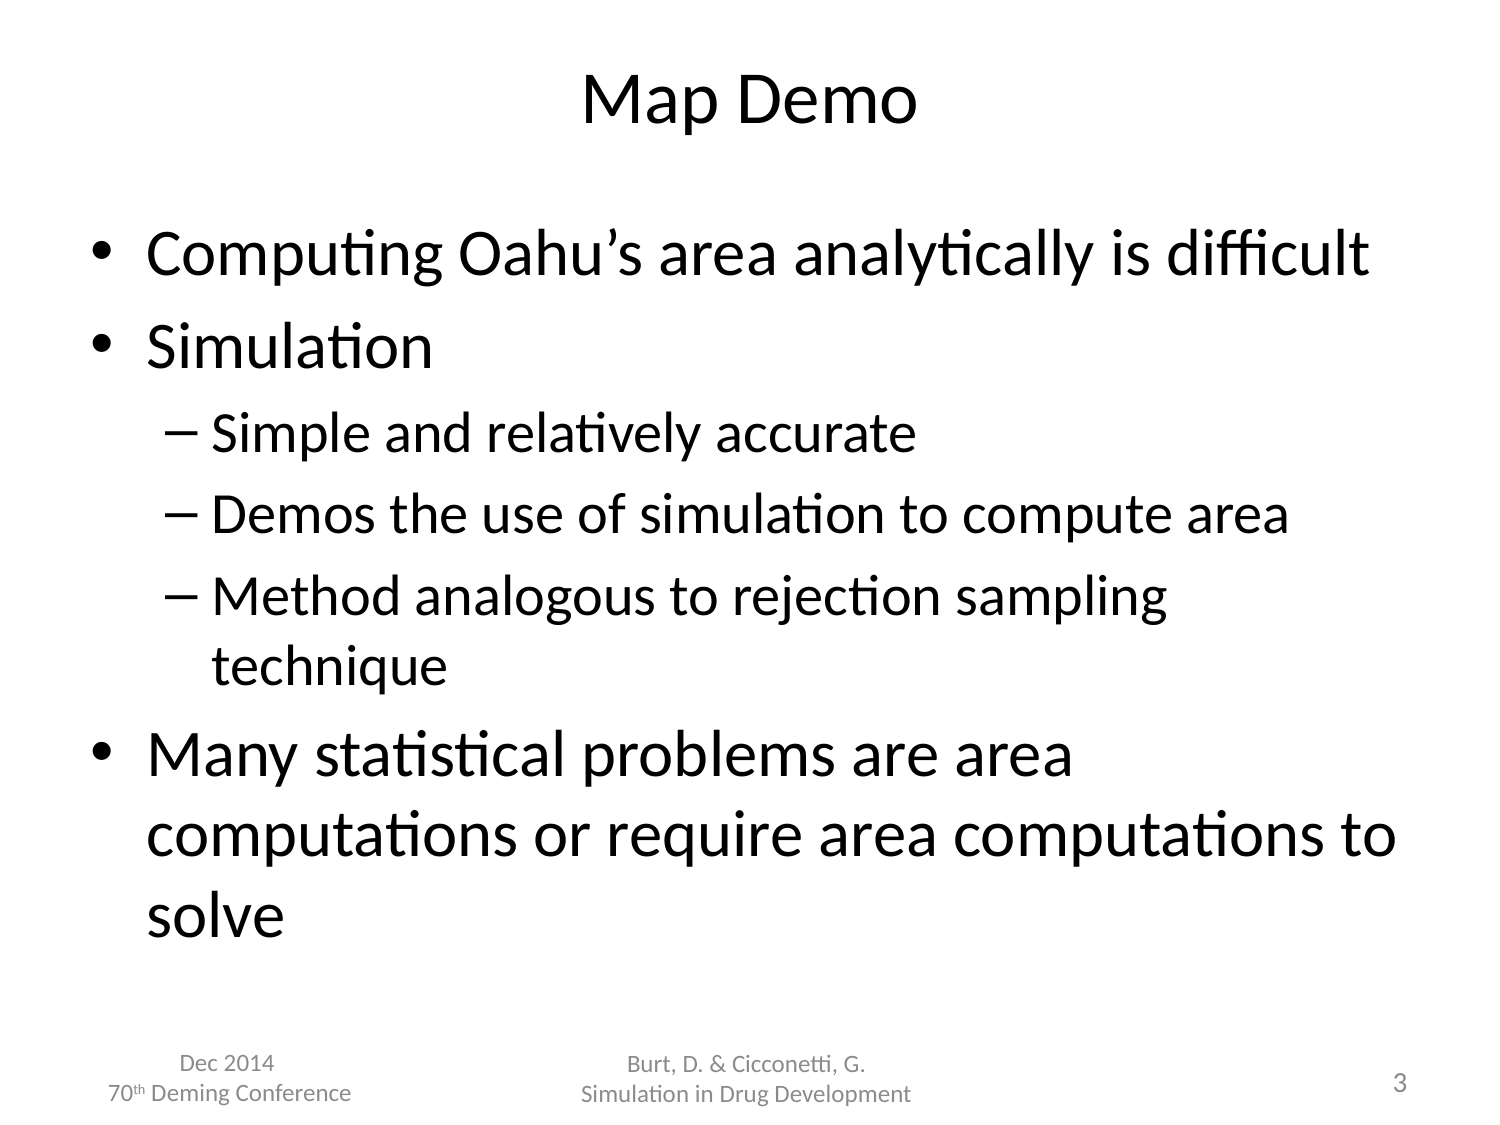

# Map Demo
Computing Oahu’s area analytically is difficult
Simulation
Simple and relatively accurate
Demos the use of simulation to compute area
Method analogous to rejection sampling technique
Many statistical problems are area computations or require area computations to solve